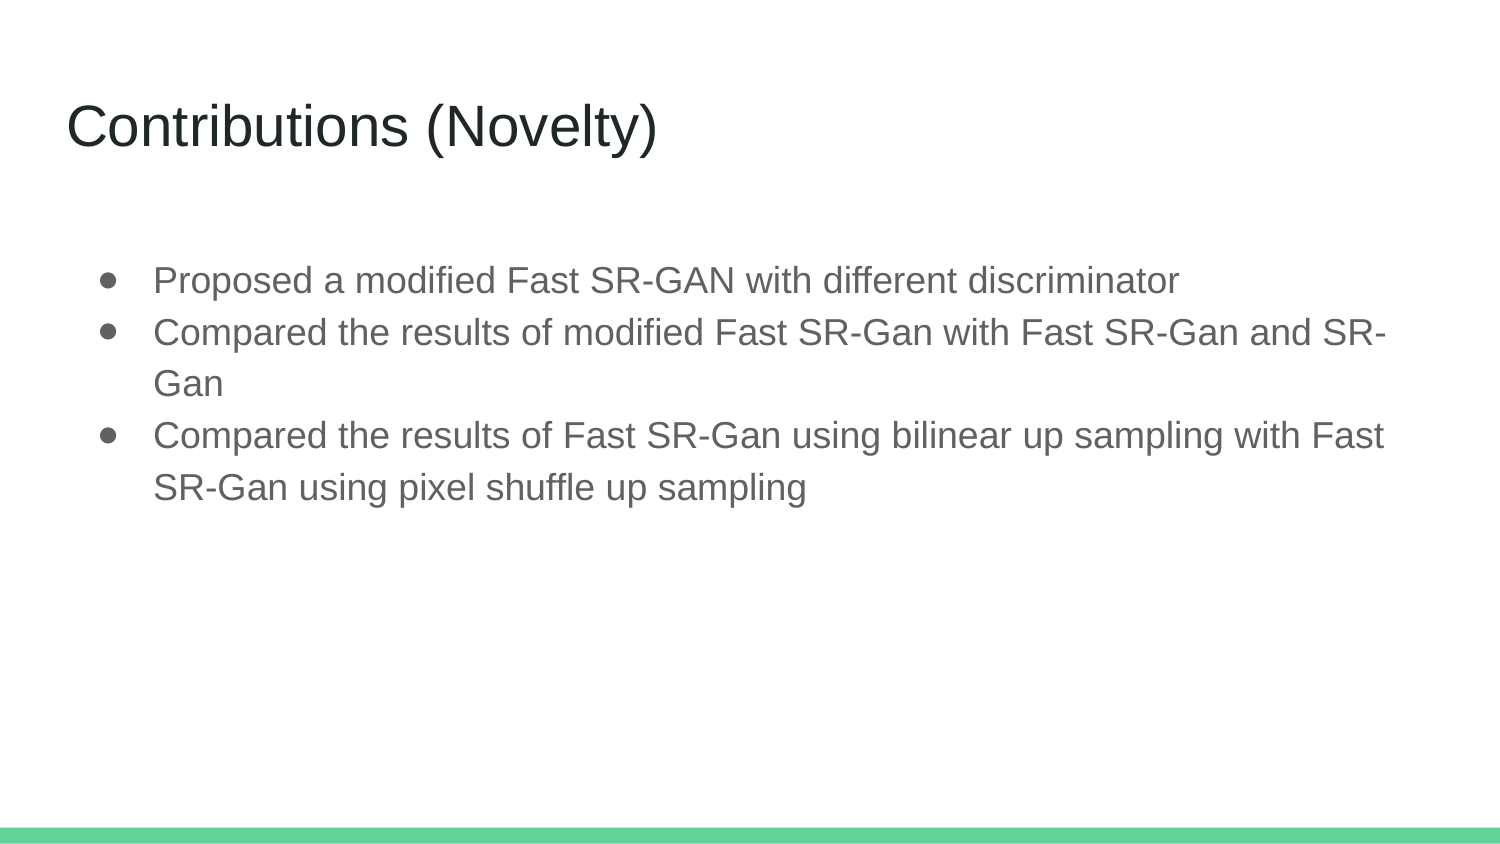

# Contributions (Novelty)
Proposed a modified Fast SR-GAN with different discriminator
Compared the results of modified Fast SR-Gan with Fast SR-Gan and SR-Gan
Compared the results of Fast SR-Gan using bilinear up sampling with Fast SR-Gan using pixel shuffle up sampling